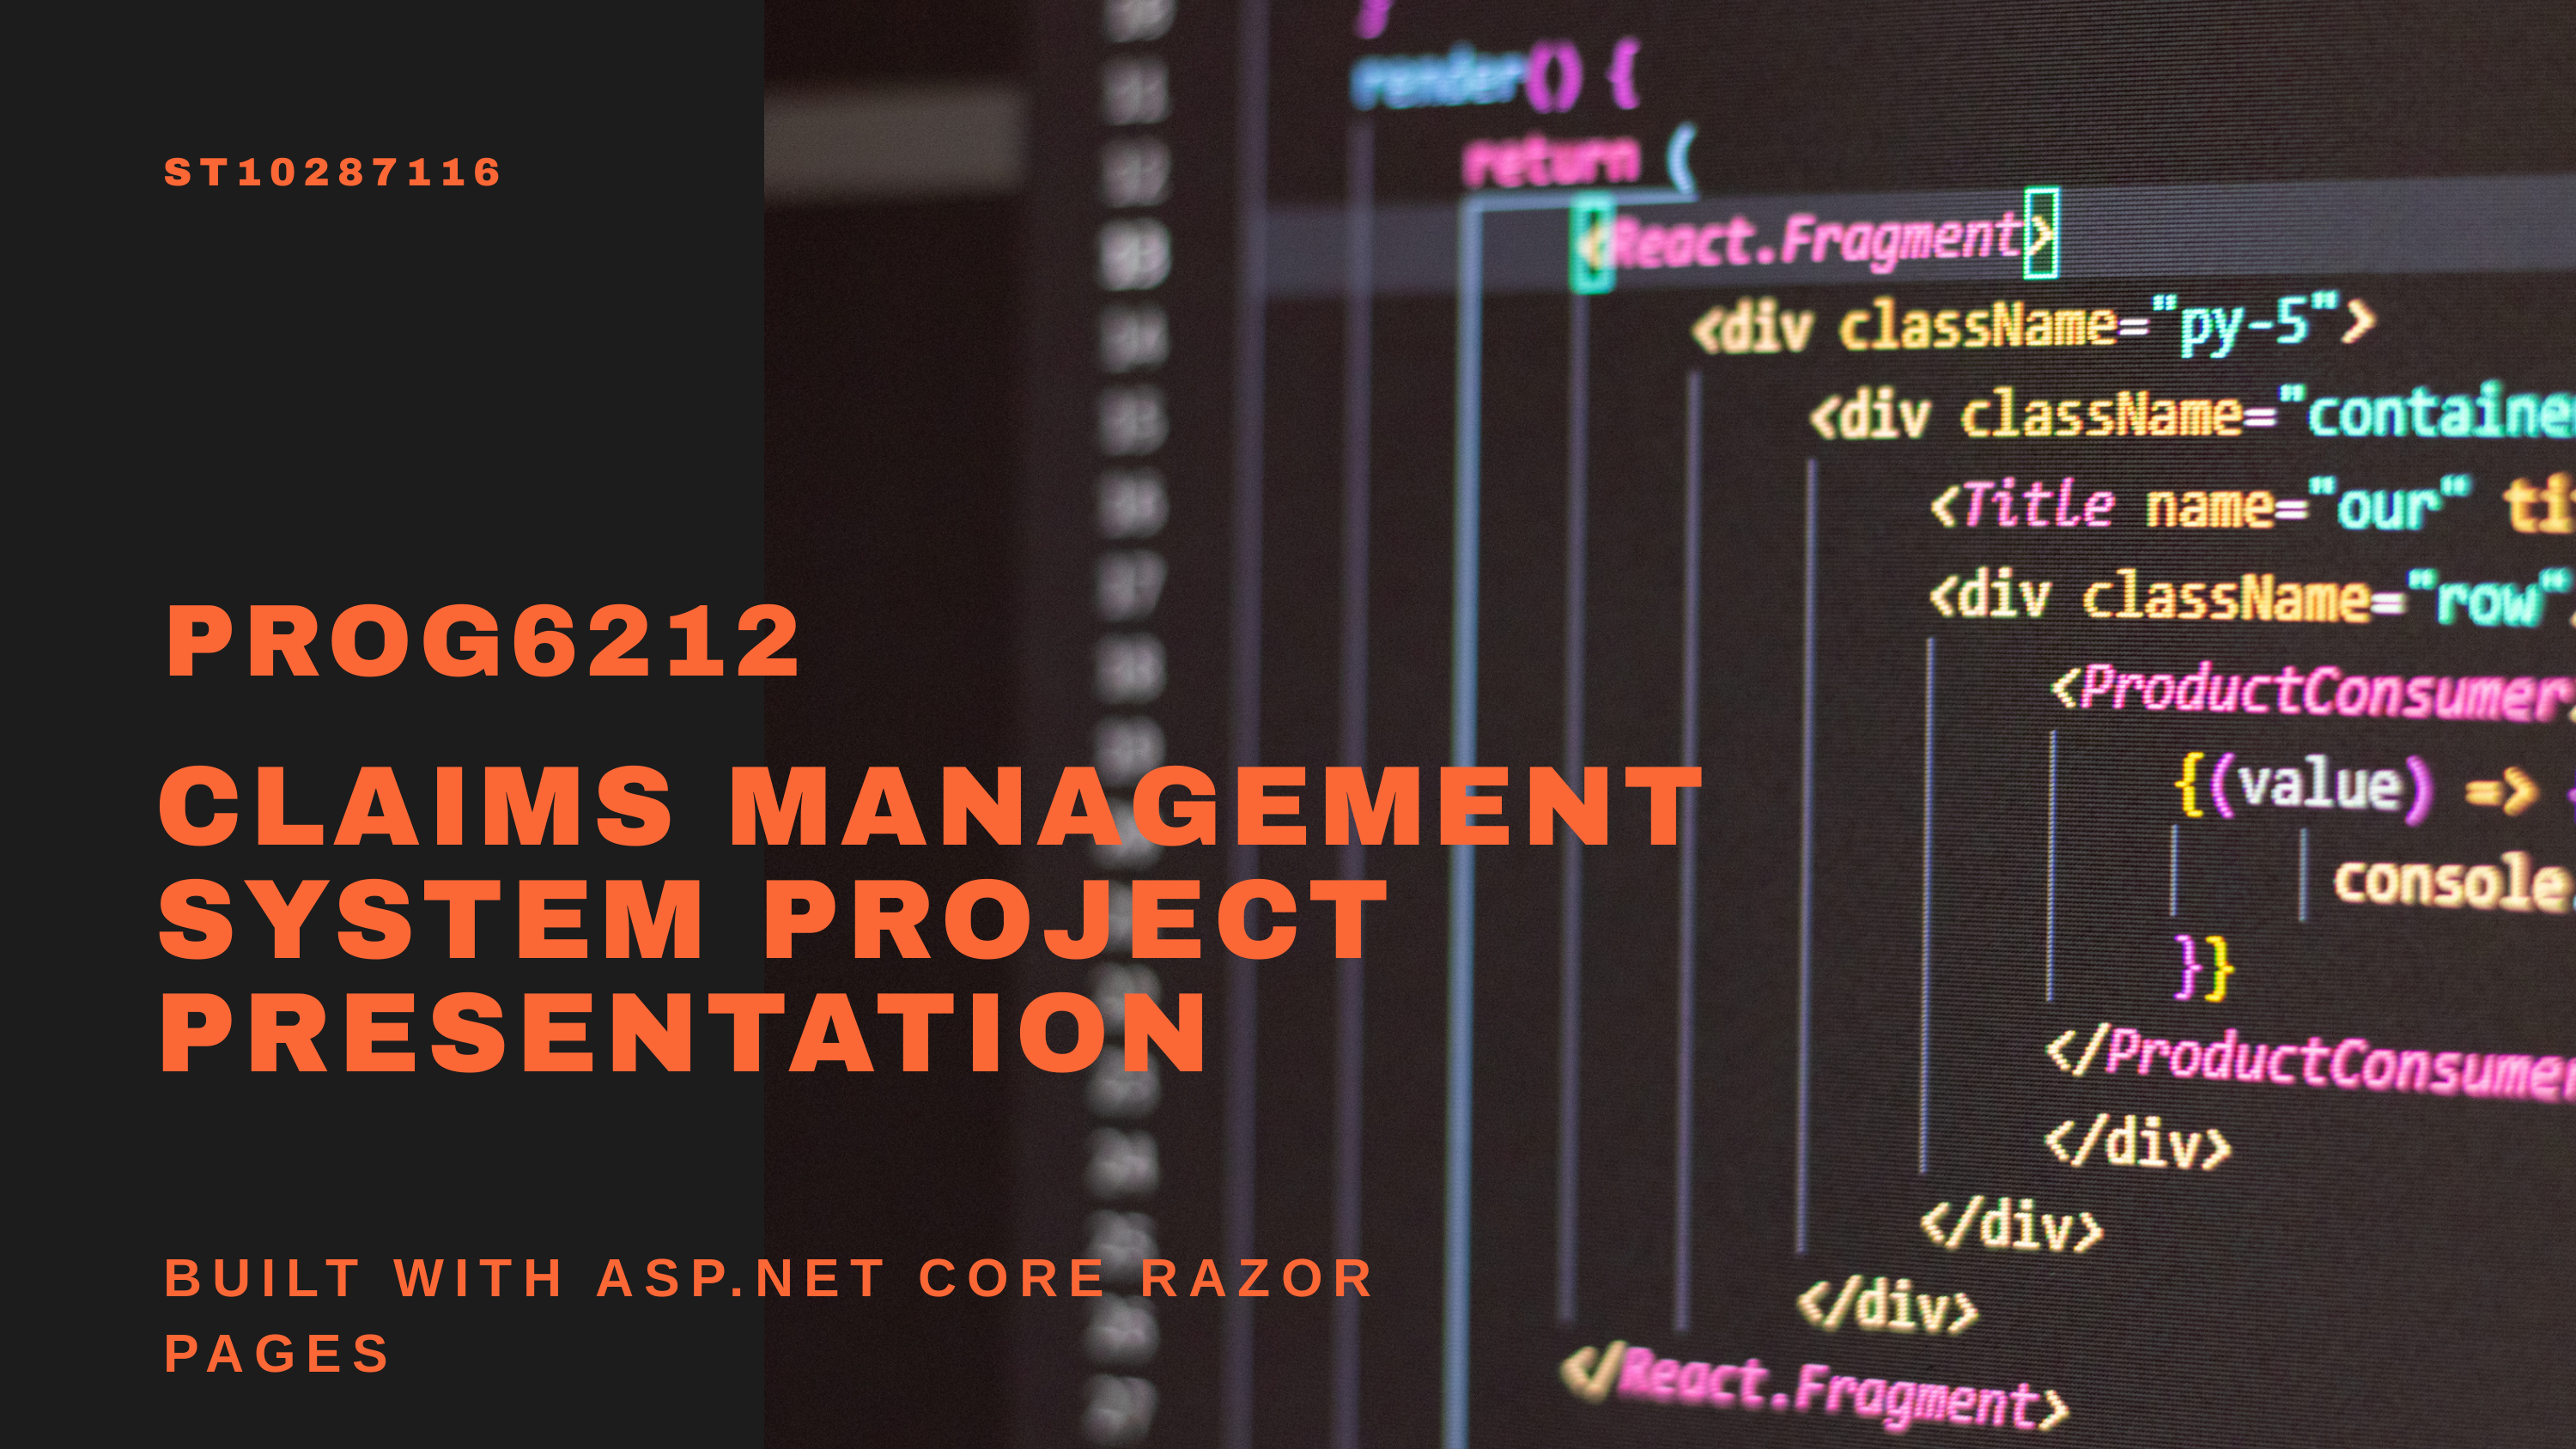

ST10287116
PROG6212
CLAIMS MANAGEMENT SYSTEM PROJECT PRESENTATION
BUILT WITH ASP.NET CORE RAZOR PAGES